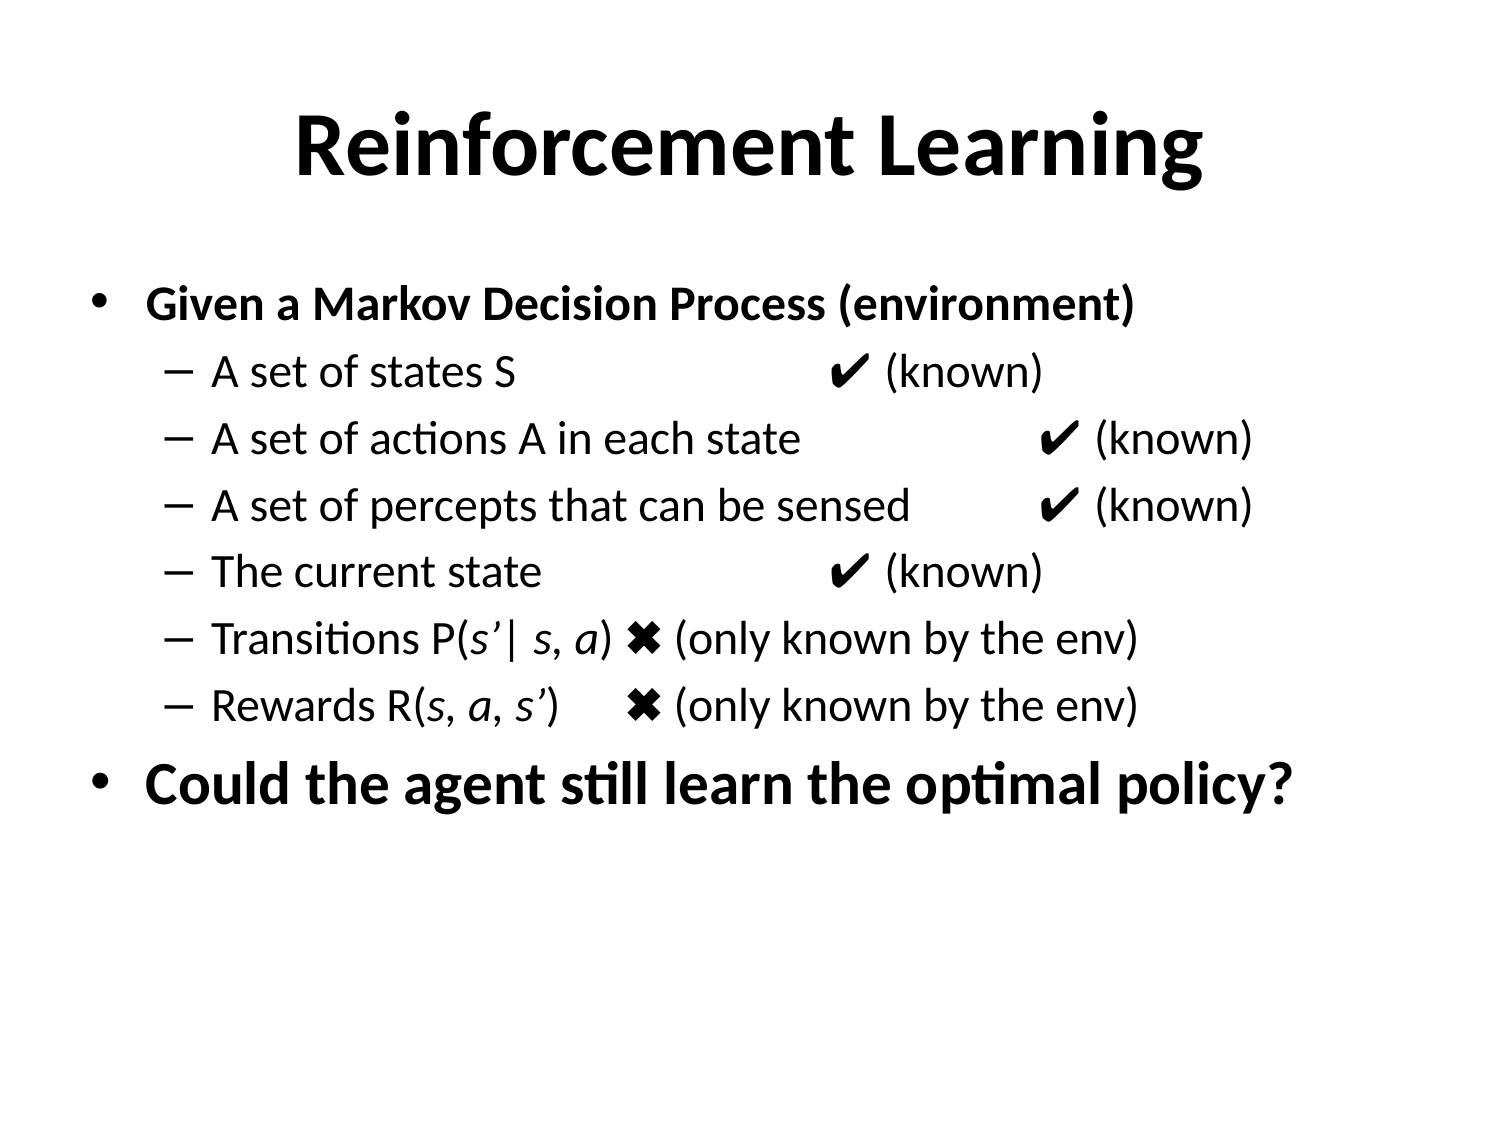

# Reinforcement Learning
Given a Markov Decision Process (environment)
A set of states S				                   ✔ (known)
A set of actions A in each state               	✔ (known)
A set of percepts that can be sensed 		✔ (known)
The current state 				                   ✔ (known)
Transitions P(s’| s, a) 		✖ (only known by the env)
Rewards R(s, a, s’)   		✖ (only known by the env)
Could the agent still learn the optimal policy?